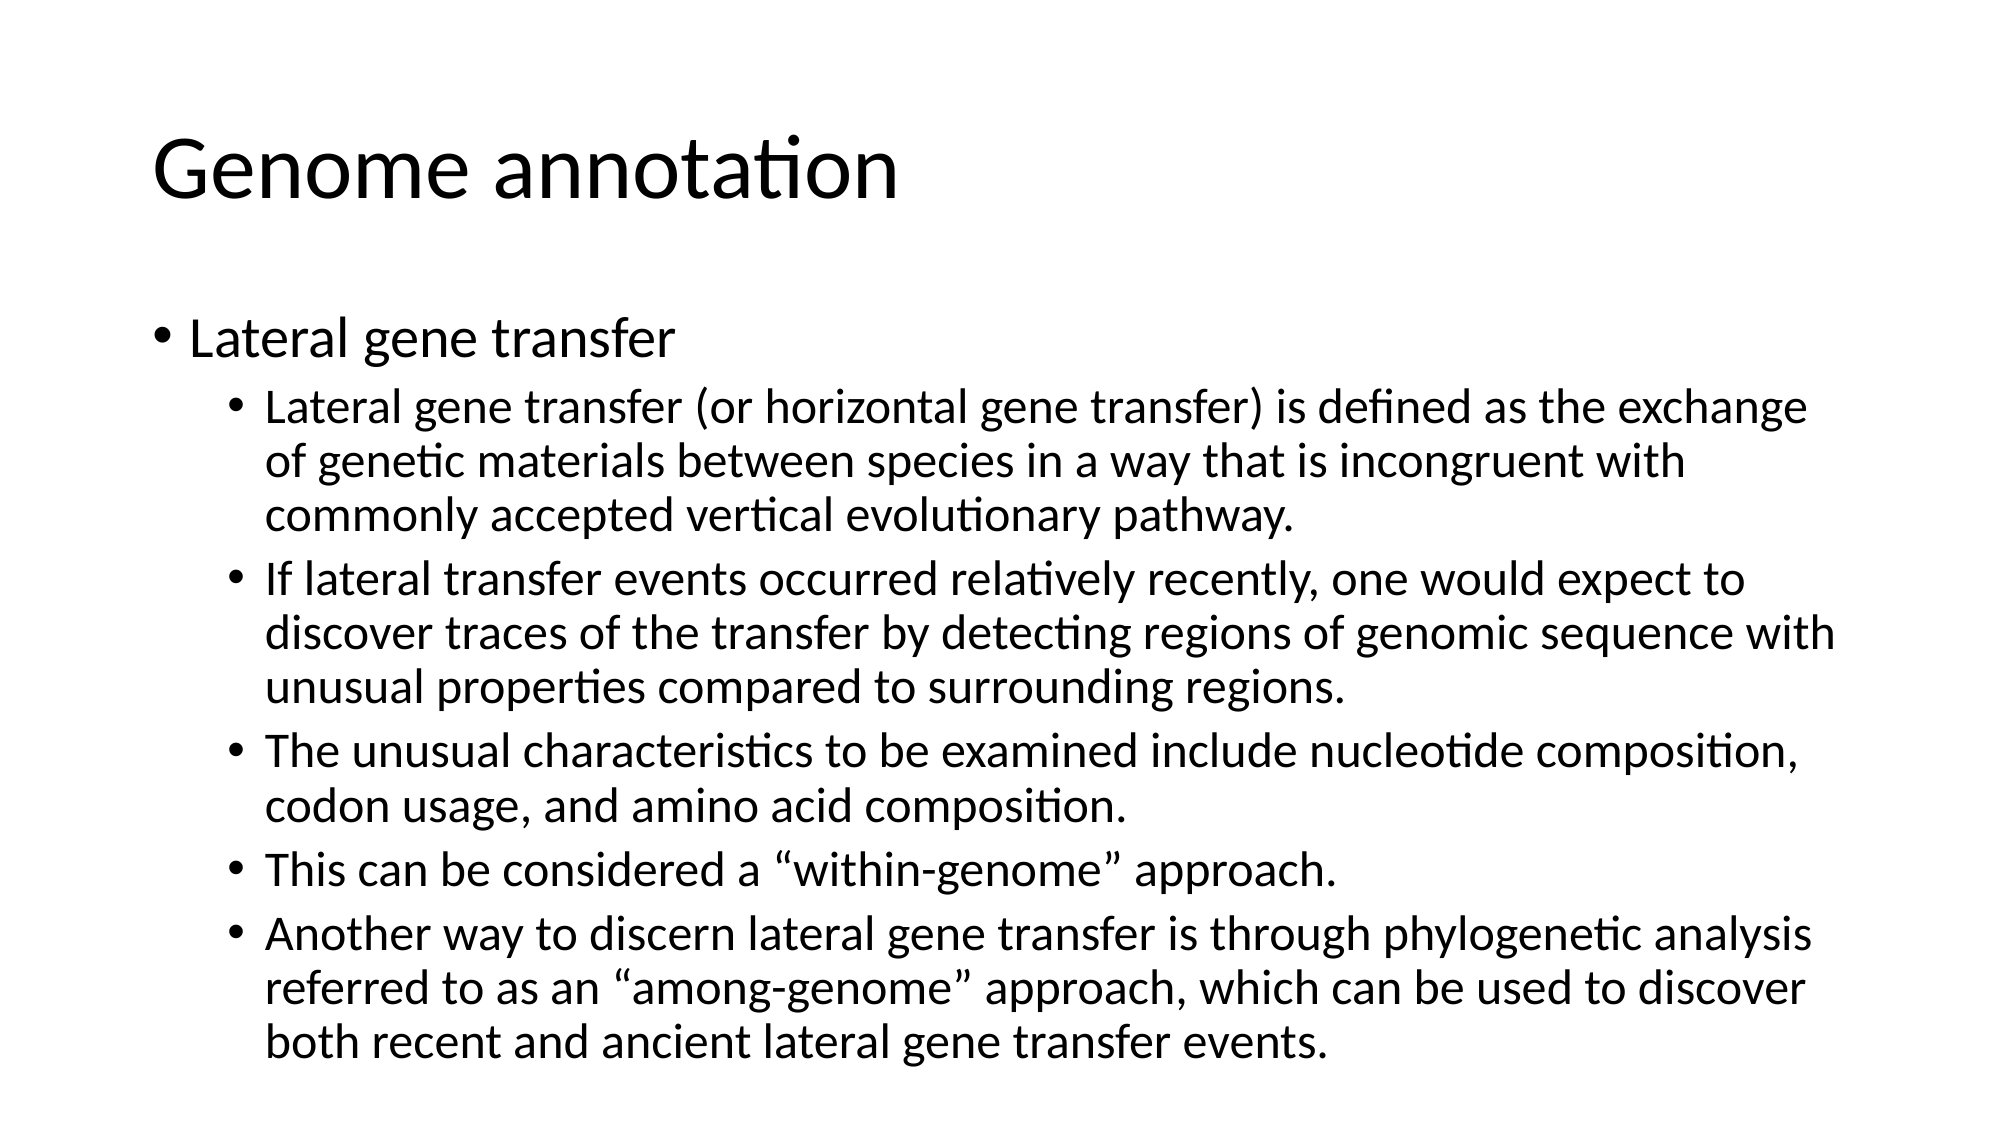

# Genome annotation
Lateral gene transfer
Lateral gene transfer (or horizontal gene transfer) is defined as the exchange of genetic materials between species in a way that is incongruent with commonly accepted vertical evolutionary pathway.
If lateral transfer events occurred relatively recently, one would expect to discover traces of the transfer by detecting regions of genomic sequence with unusual properties compared to surrounding regions.
The unusual characteristics to be examined include nucleotide composition, codon usage, and amino acid composition.
This can be considered a “within-genome” approach.
Another way to discern lateral gene transfer is through phylogenetic analysis referred to as an “among-genome” approach, which can be used to discover both recent and ancient lateral gene transfer events.